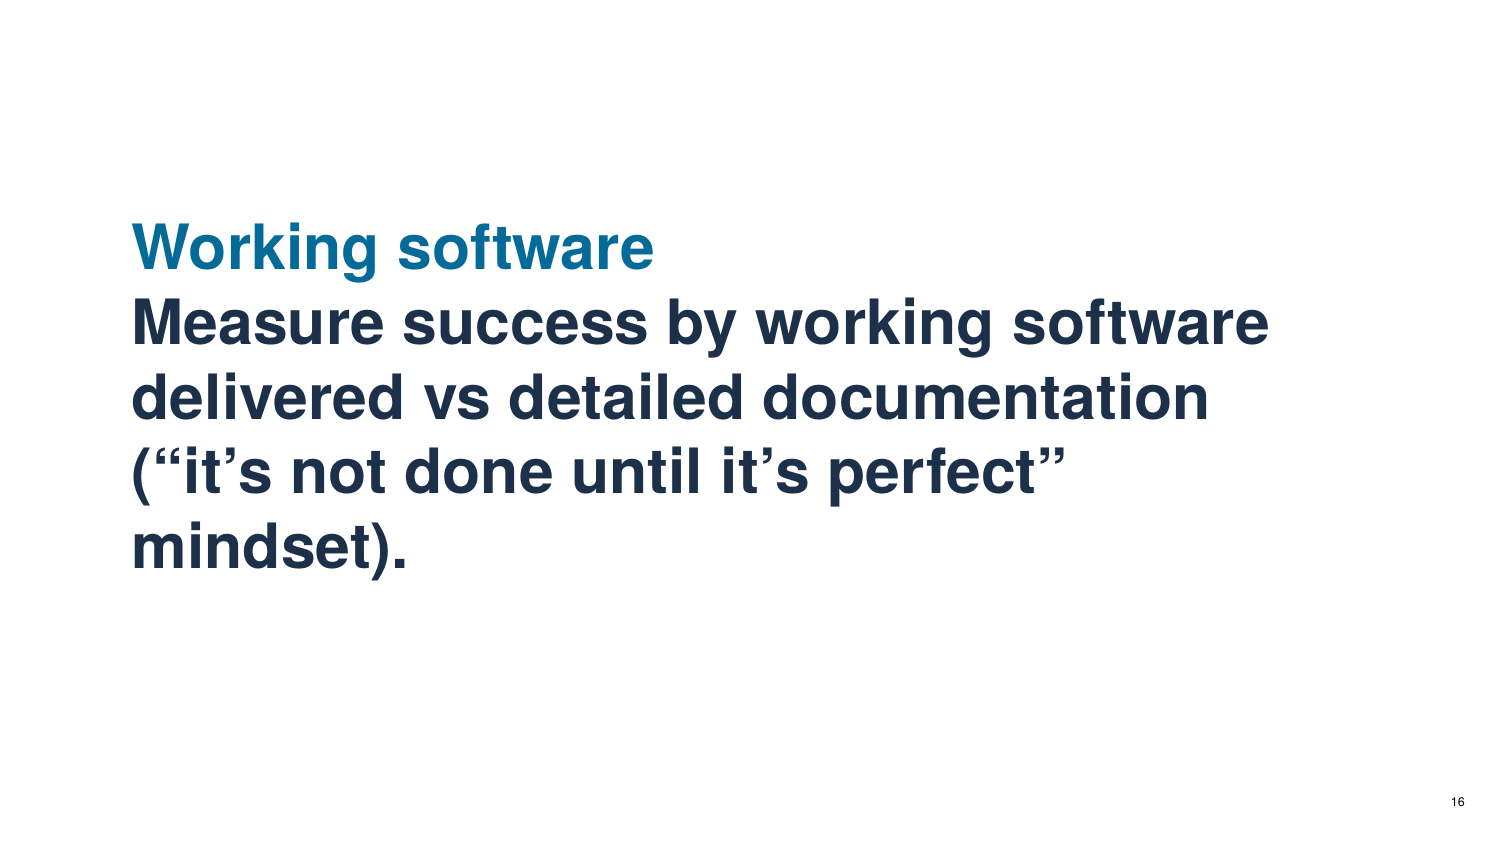

# Working software
Measure success by working software delivered vs detailed documentation (“it’s not done until it’s perfect” mindset).
16